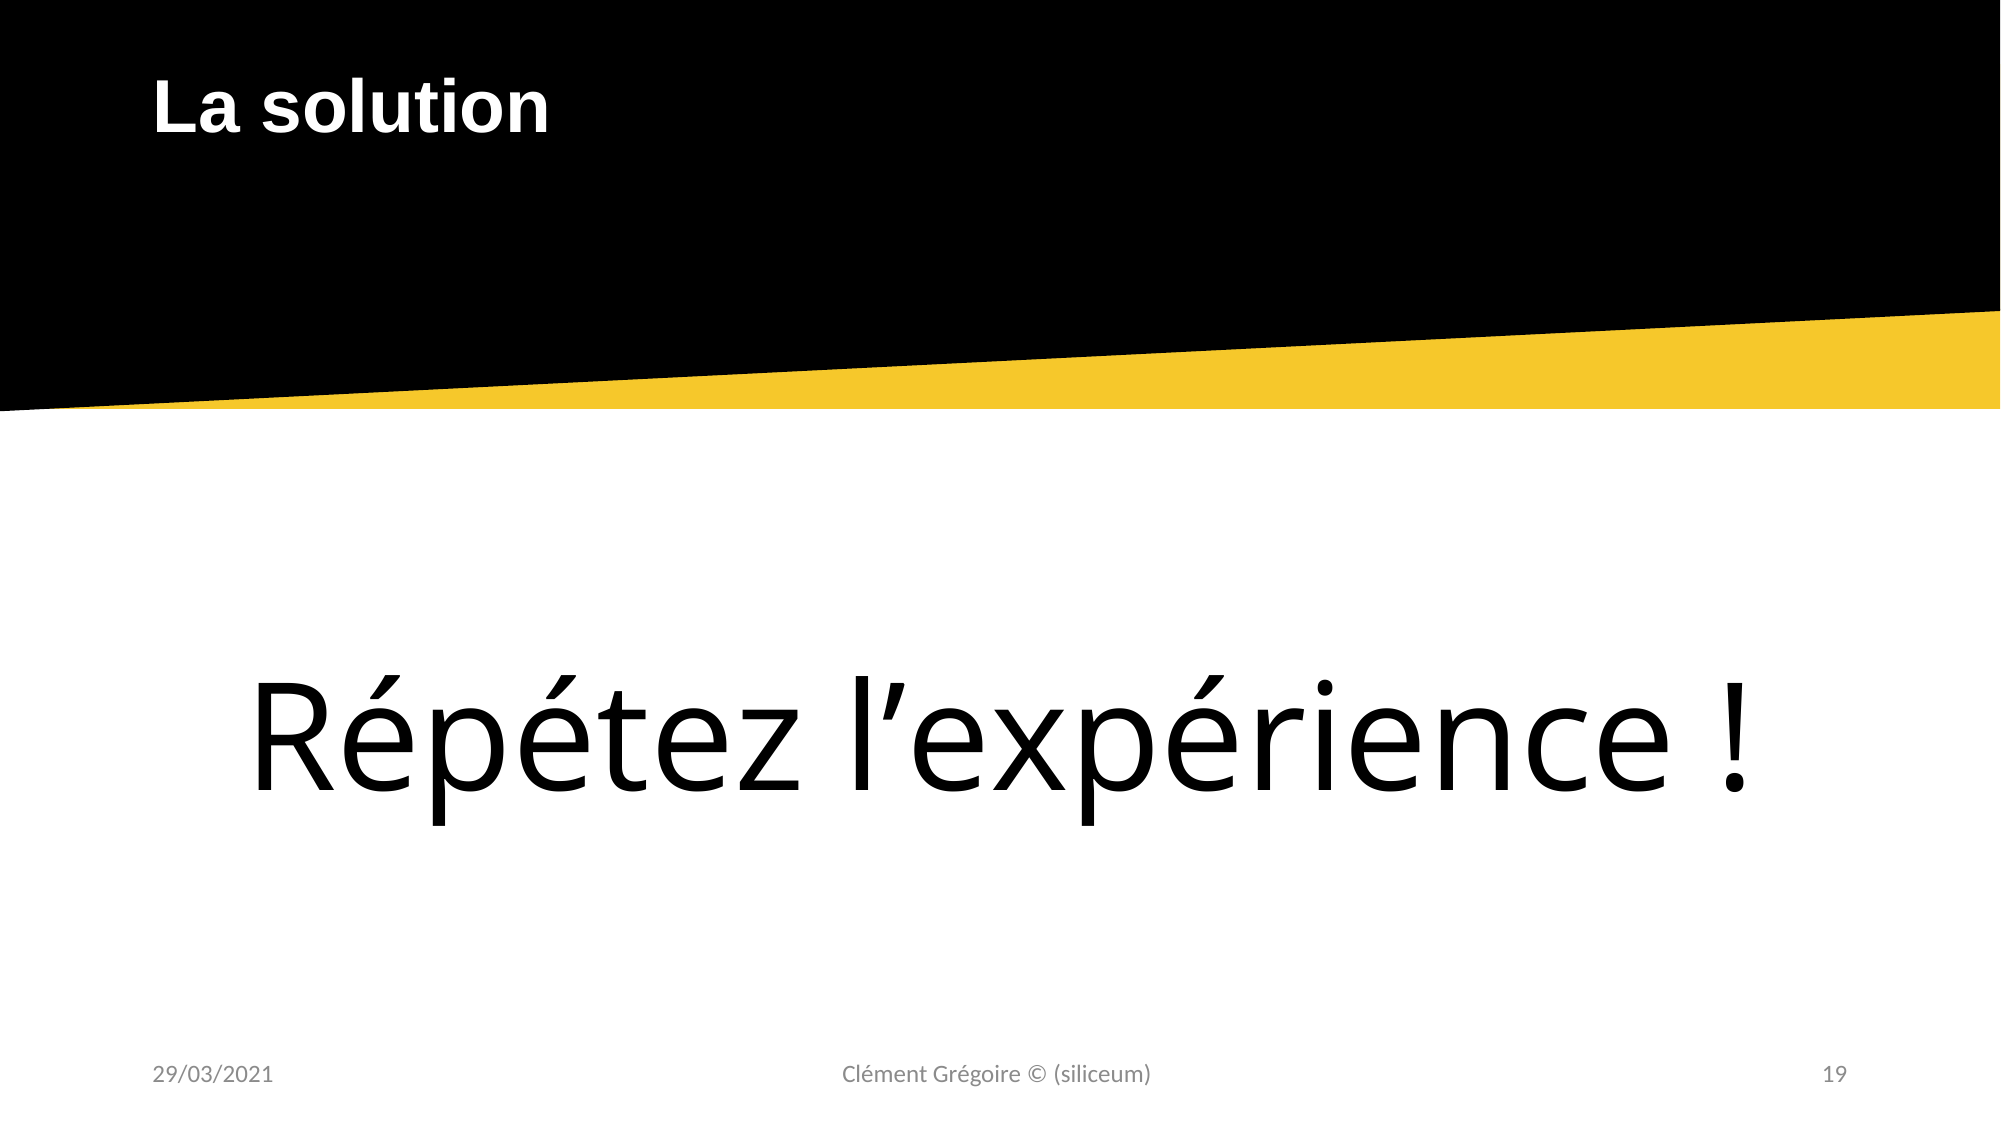

# La solution

Répétez l’expérience !
29/03/2021
Clément Grégoire © (siliceum)
19